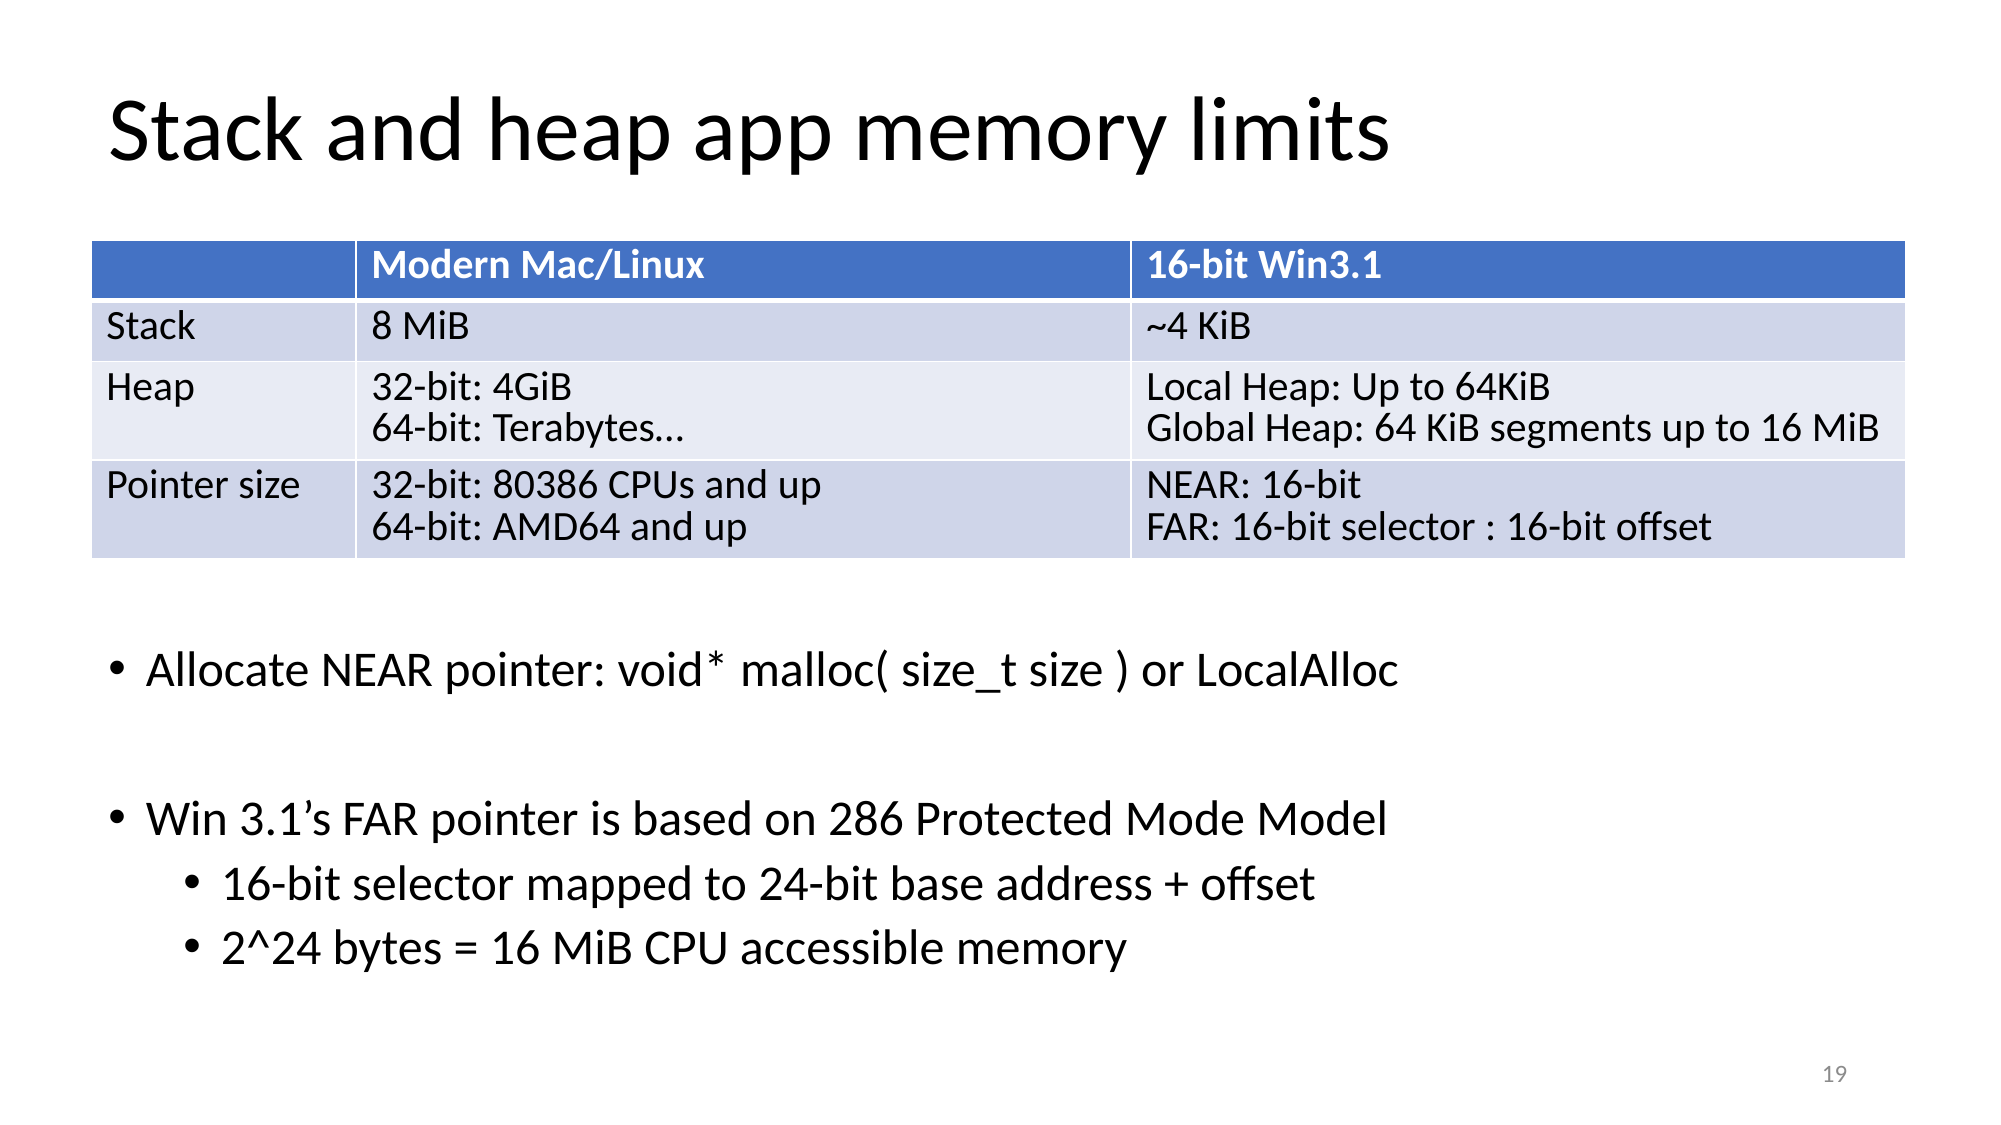

# Stack and heap app memory limits
|  | Modern Mac/Linux | 16-bit Win3.1 |
| --- | --- | --- |
| Stack | 8 MiB | ~4 KiB |
| Heap | 32-bit: 4GiB 64-bit: Terabytes… | Local Heap: Up to 64KiB Global Heap: 64 KiB segments up to 16 MiB |
| Pointer size | 32-bit: 80386 CPUs and up 64-bit: AMD64 and up | NEAR: 16-bit FAR: 16-bit selector : 16-bit offset |
Allocate NEAR pointer: void* malloc( size_t size ) or LocalAlloc

Win 3.1’s FAR pointer is based on 286 Protected Mode Model
16-bit selector mapped to 24-bit base address + offset
2^24 bytes = 16 MiB CPU accessible memory

19